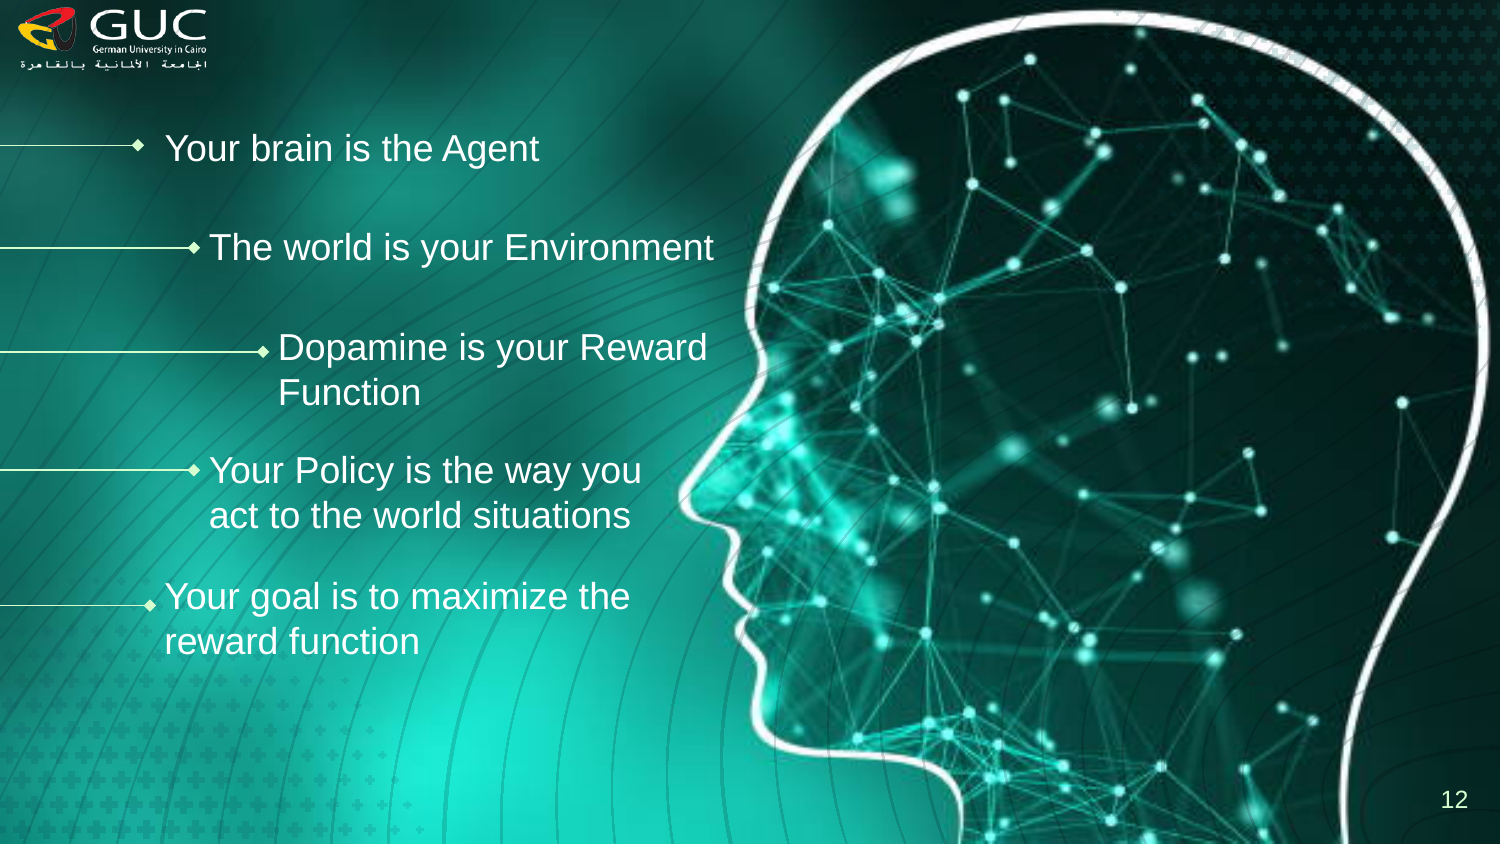

Your brain is the Agent
The world is your Environment
Dopamine is your Reward Function
Your Policy is the way you act to the world situations
Your goal is to maximize the reward function
12